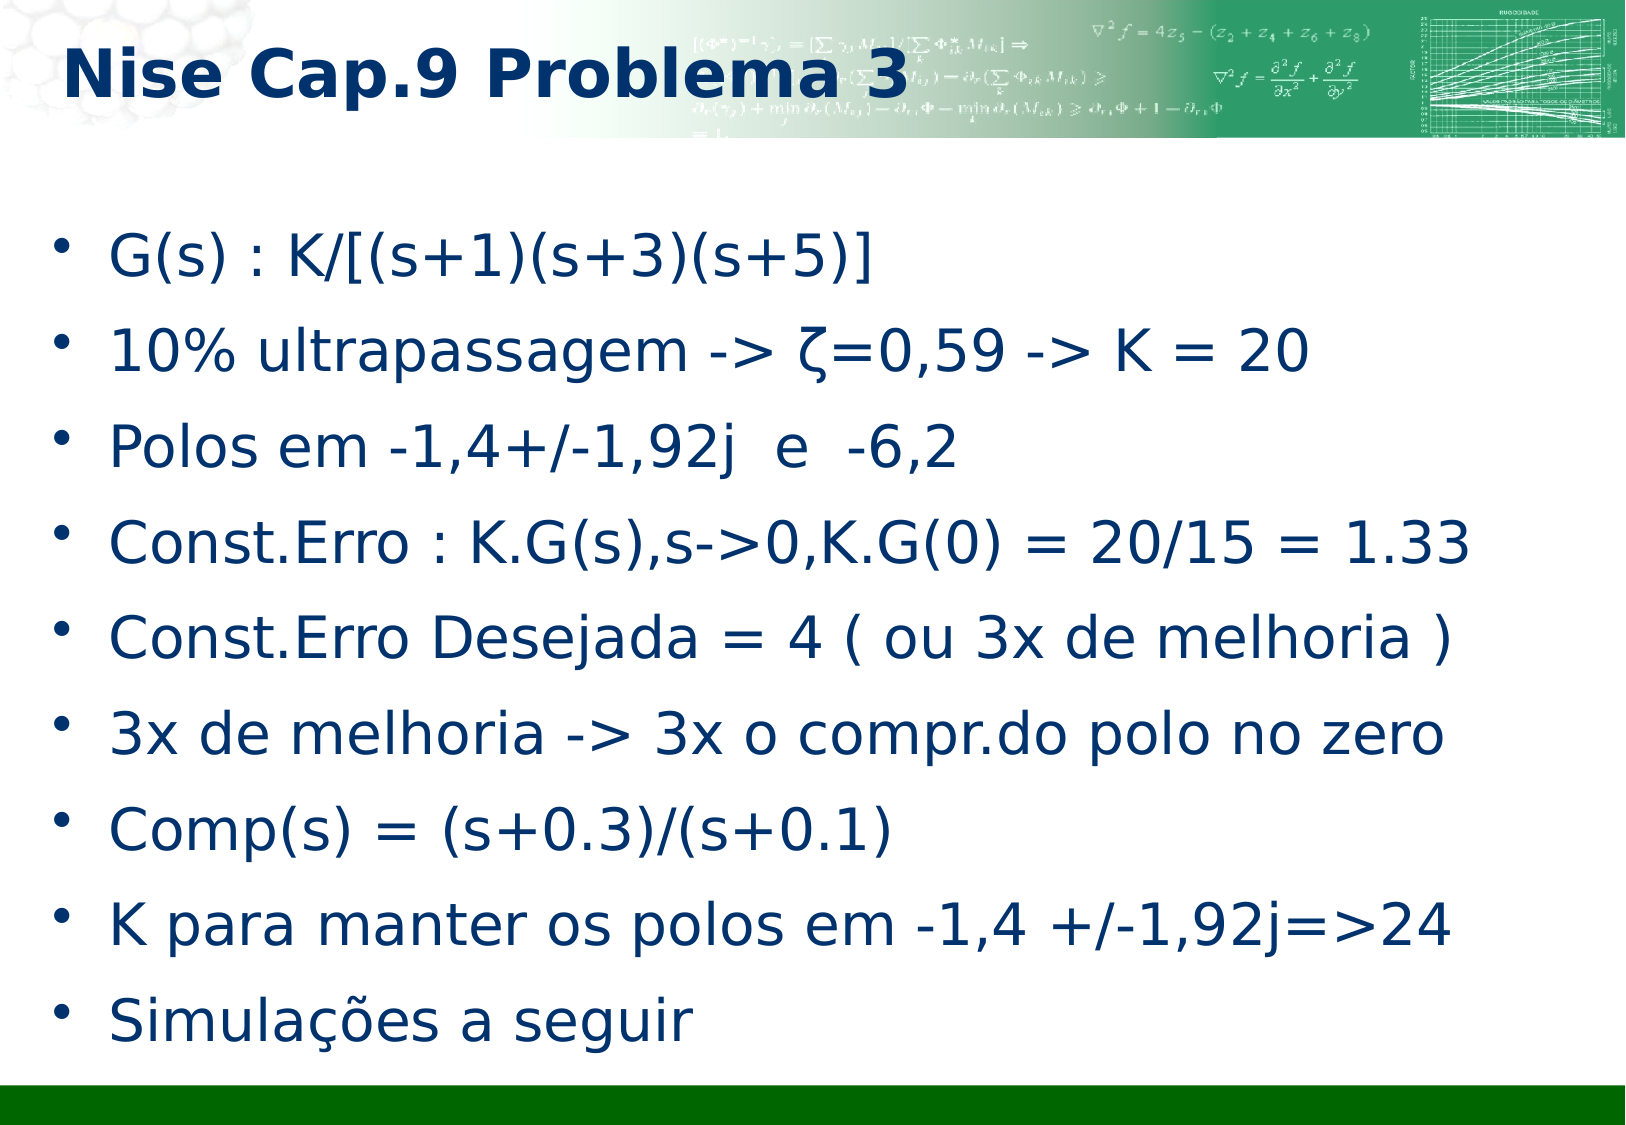

# Nise Cap.9 Problema 3
G(s) : K/[(s+1)(s+3)(s+5)]
10% ultrapassagem -> ζ=0,59 -> K = 20
Polos em -1,4+/-1,92j  e  -6,2
Const.Erro : K.G(s),s->0,K.G(0) = 20/15 = 1.33
Const.Erro Desejada = 4 ( ou 3x de melhoria )
3x de melhoria -> 3x o compr.do polo no zero
Comp(s) = (s+0.3)/(s+0.1)
K para manter os polos em -1,4 +/-1,92j=>24
Simulações a seguir